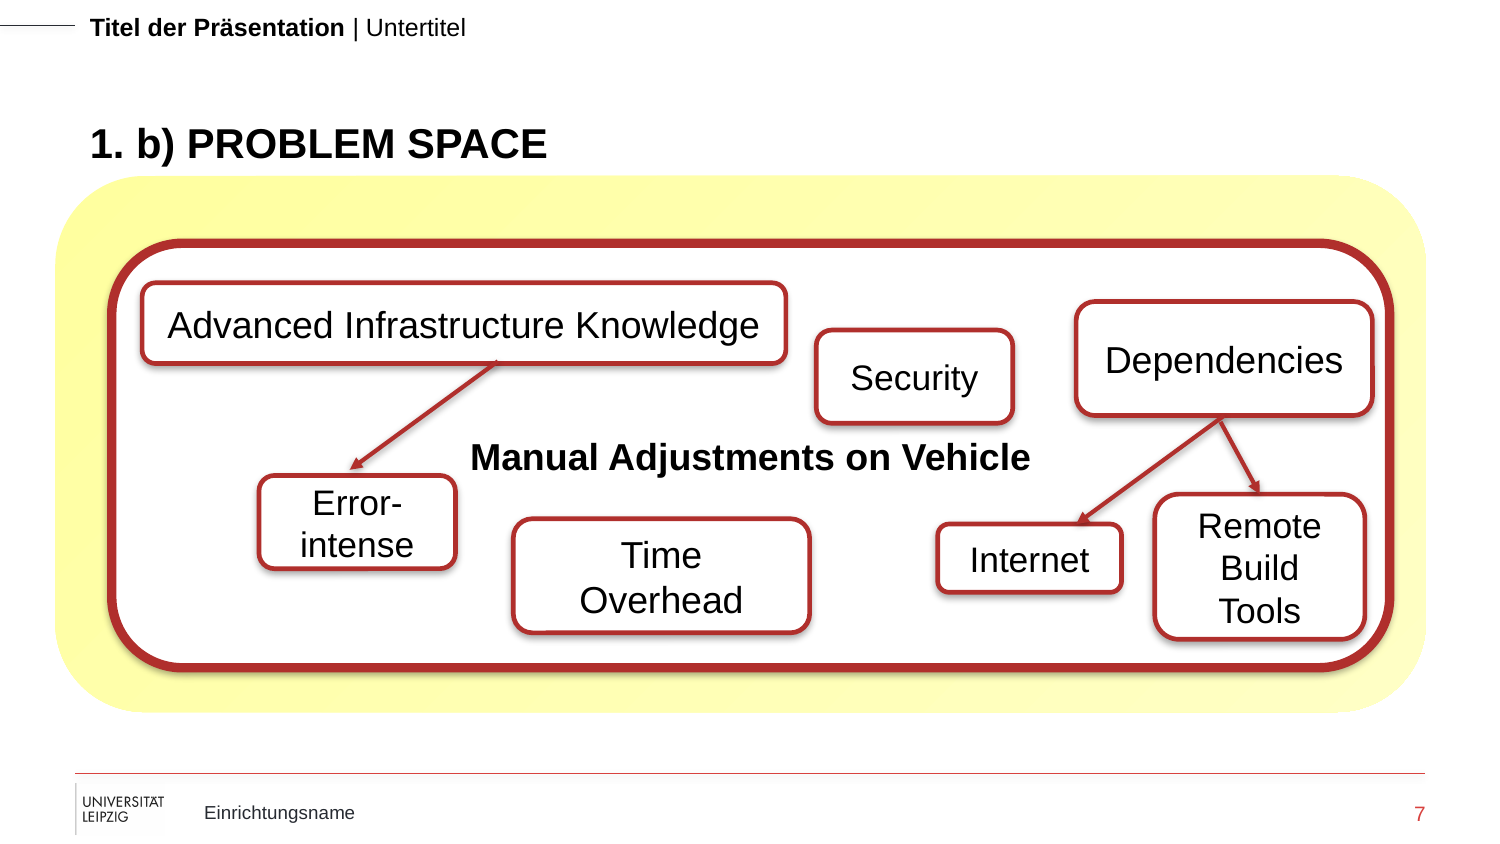

# 1. b) PROBLEM SPACE

Manual Adjustments on Vehicle
Advanced Infrastructure Knowledge
Dependencies
Security
Error-intense
Remote Build Tools
Time Overhead
Internet
7